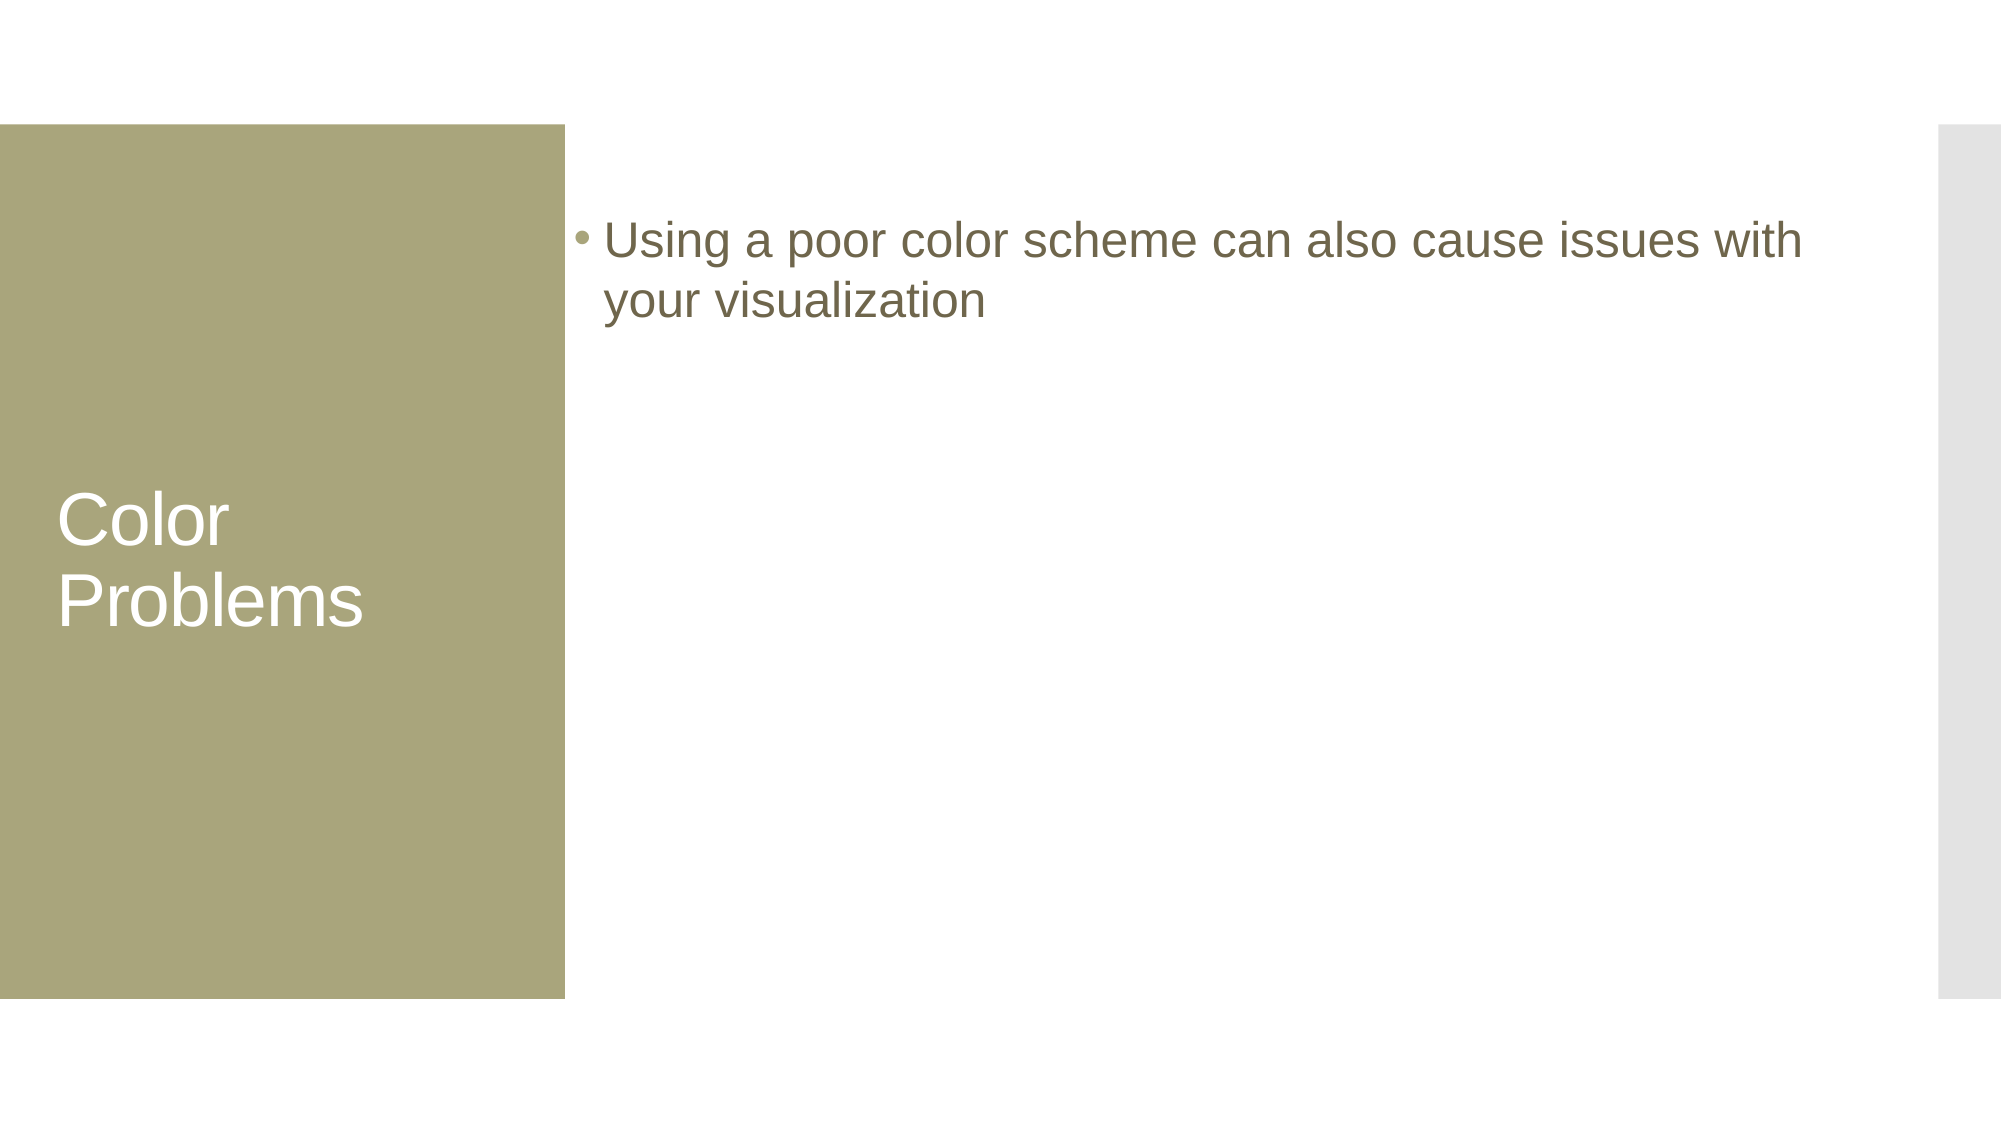

Color Problems
Using a poor color scheme can also cause issues with your visualization